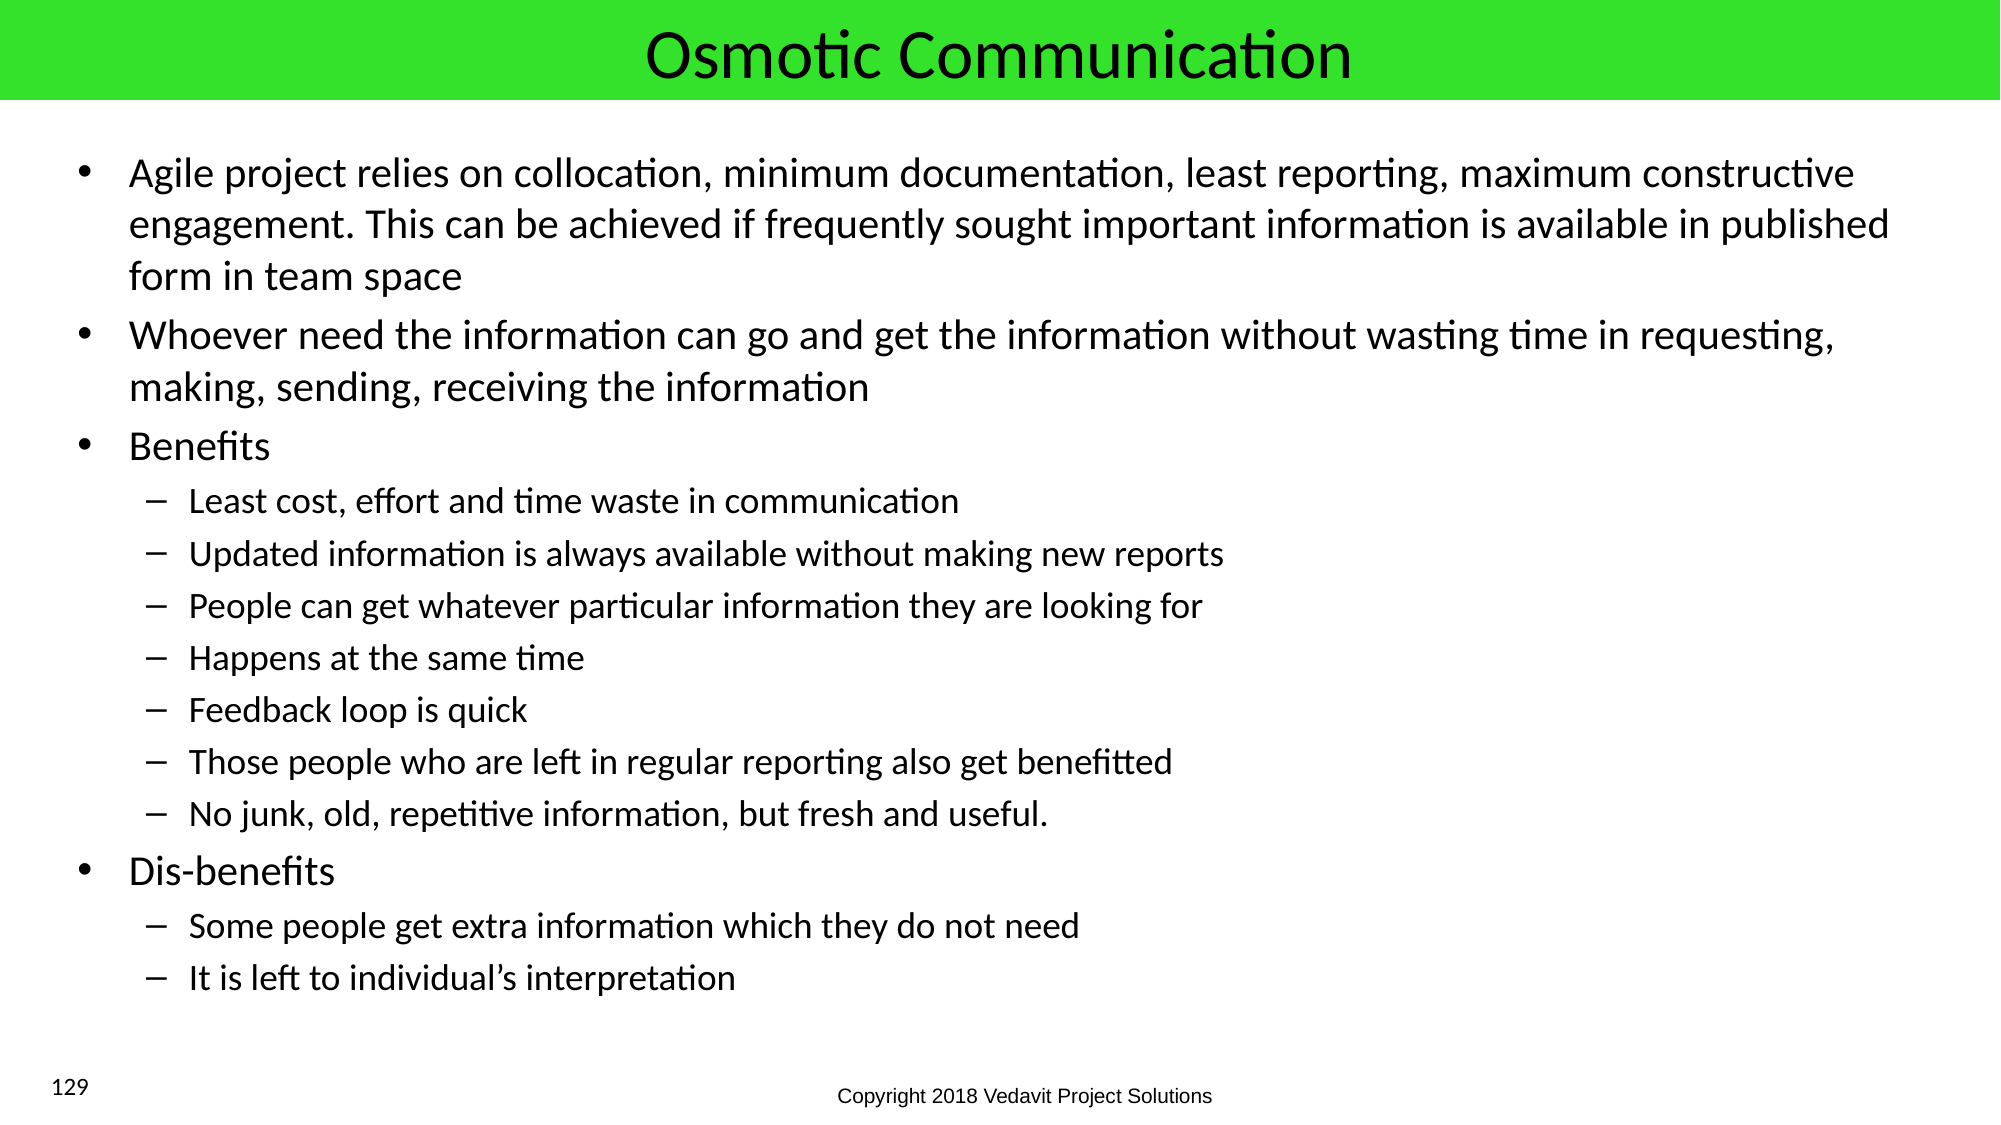

# Osmotic Communication
Agile project relies on collocation, minimum documentation, least reporting, maximum constructive engagement. This can be achieved if frequently sought important information is available in published form in team space
Whoever need the information can go and get the information without wasting time in requesting, making, sending, receiving the information
Benefits
Least cost, effort and time waste in communication
Updated information is always available without making new reports
People can get whatever particular information they are looking for
Happens at the same time
Feedback loop is quick
Those people who are left in regular reporting also get benefitted
No junk, old, repetitive information, but fresh and useful.
Dis-benefits
Some people get extra information which they do not need
It is left to individual’s interpretation

129